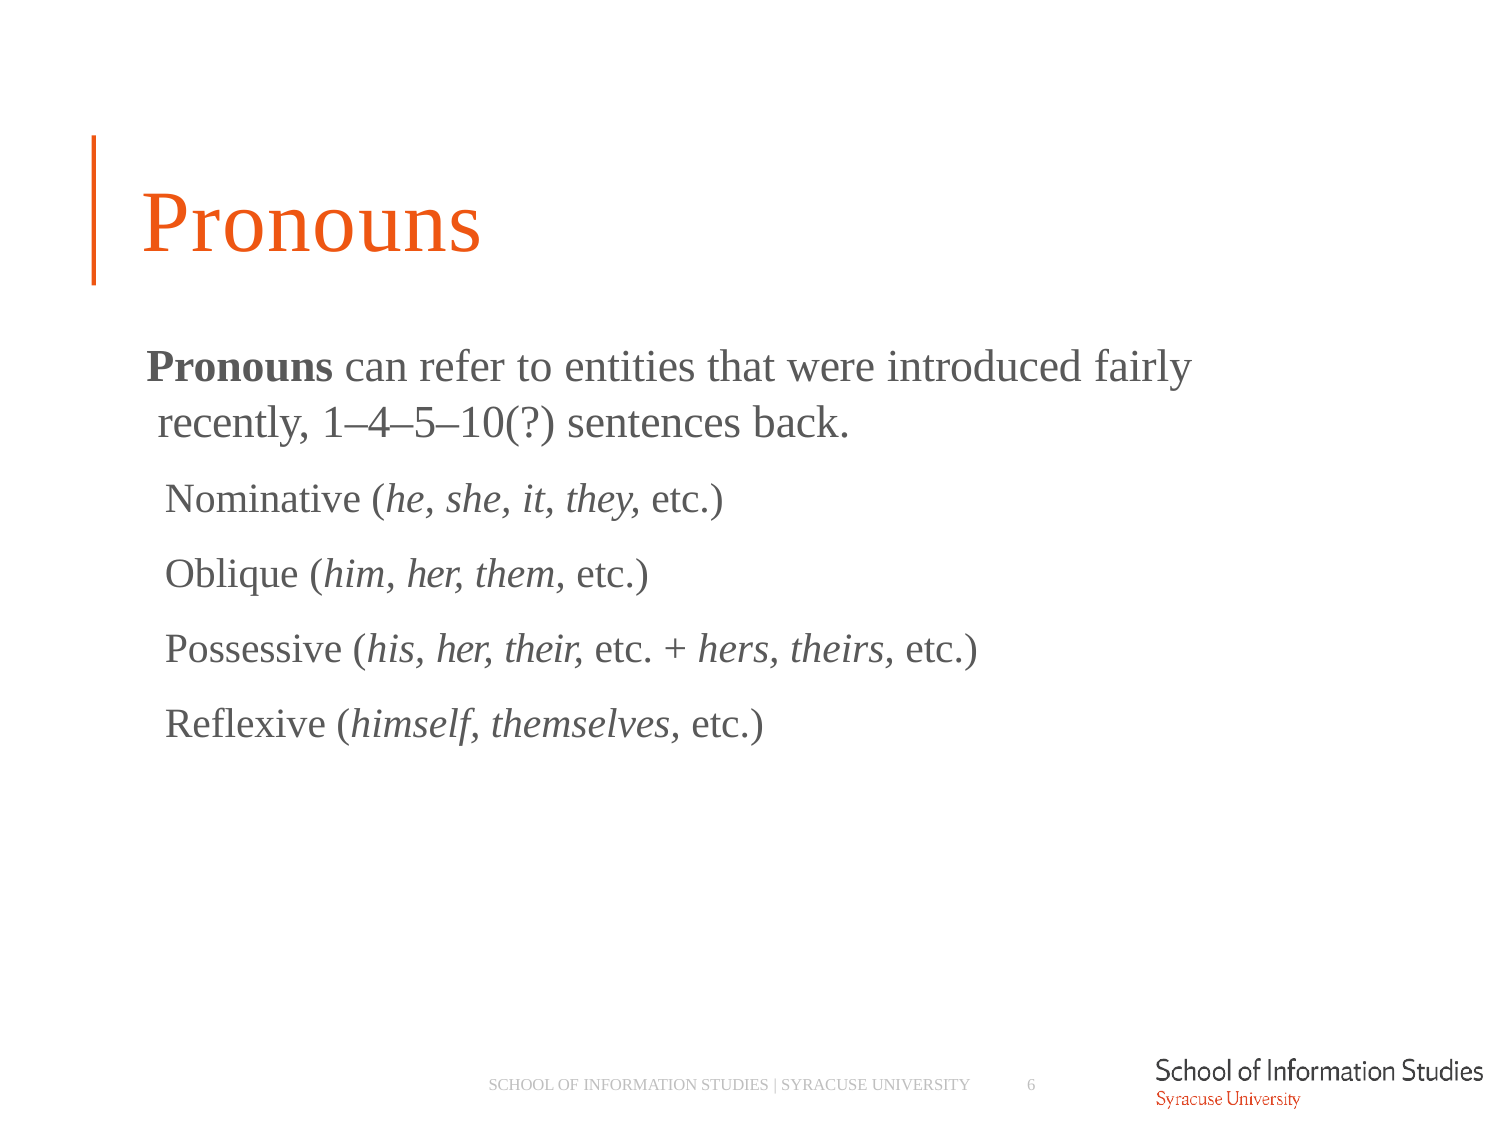

# Pronouns
Pronouns can refer to entities that were introduced fairly  recently, 1–4–5–10(?) sentences back.
­ Nominative (he, she, it, they, etc.)
­ Oblique (him, her, them, etc.)
­ Possessive (his, her, their, etc. + hers, theirs, etc.)
­ Reflexive (himself, themselves, etc.)
SCHOOL OF INFORMATION STUDIES | SYRACUSE UNIVERSITY
6